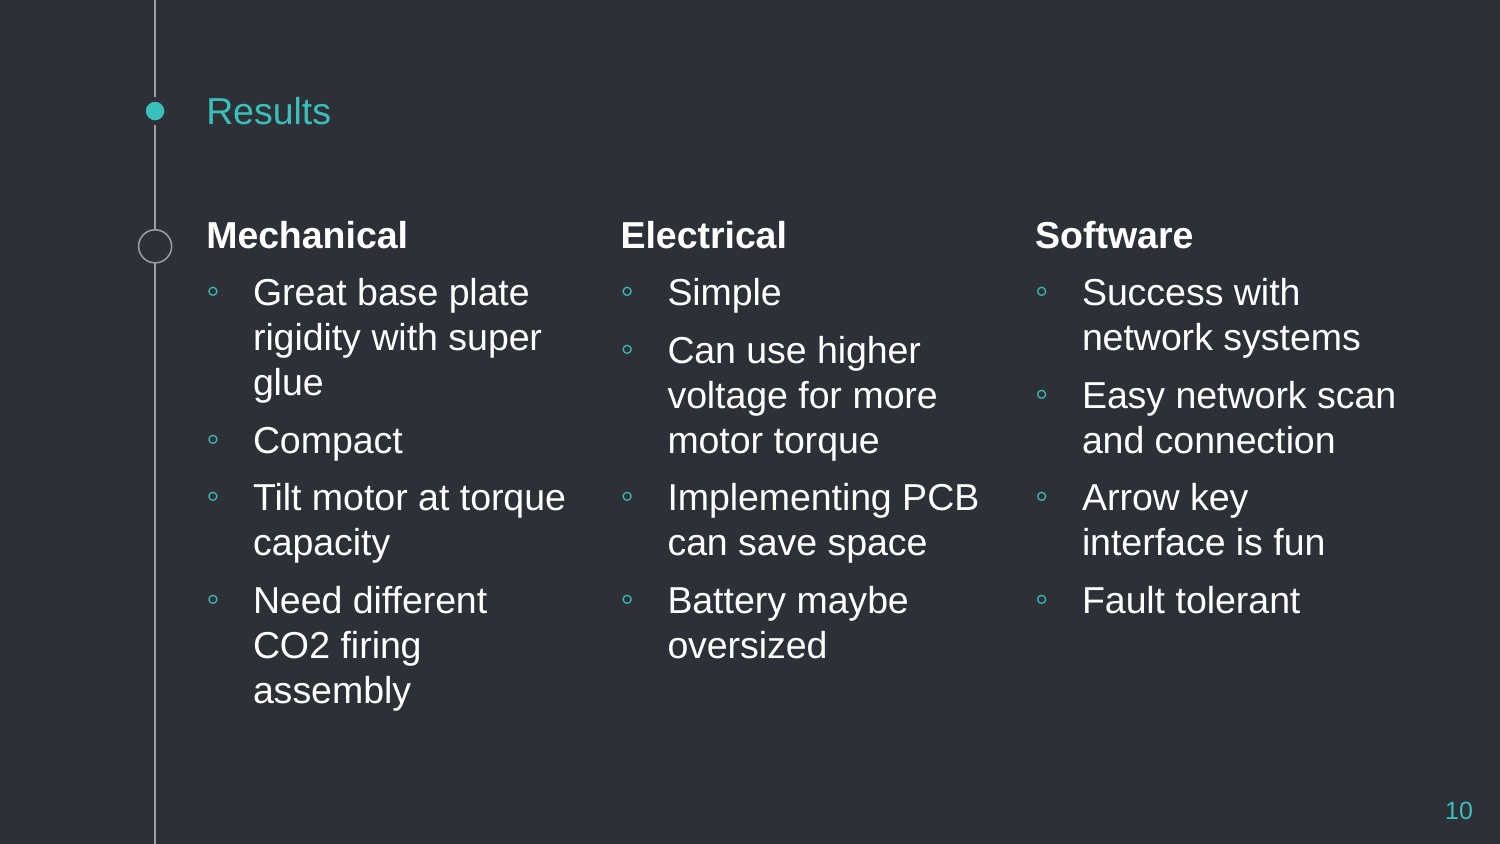

# Results
Mechanical
Great base plate rigidity with super glue
Compact
Tilt motor at torque capacity
Need different CO2 firing assembly
Electrical
Simple
Can use higher voltage for more motor torque
Implementing PCB can save space
Battery maybe oversized
Software
Success with network systems
Easy network scan and connection
Arrow key interface is fun
Fault tolerant
10